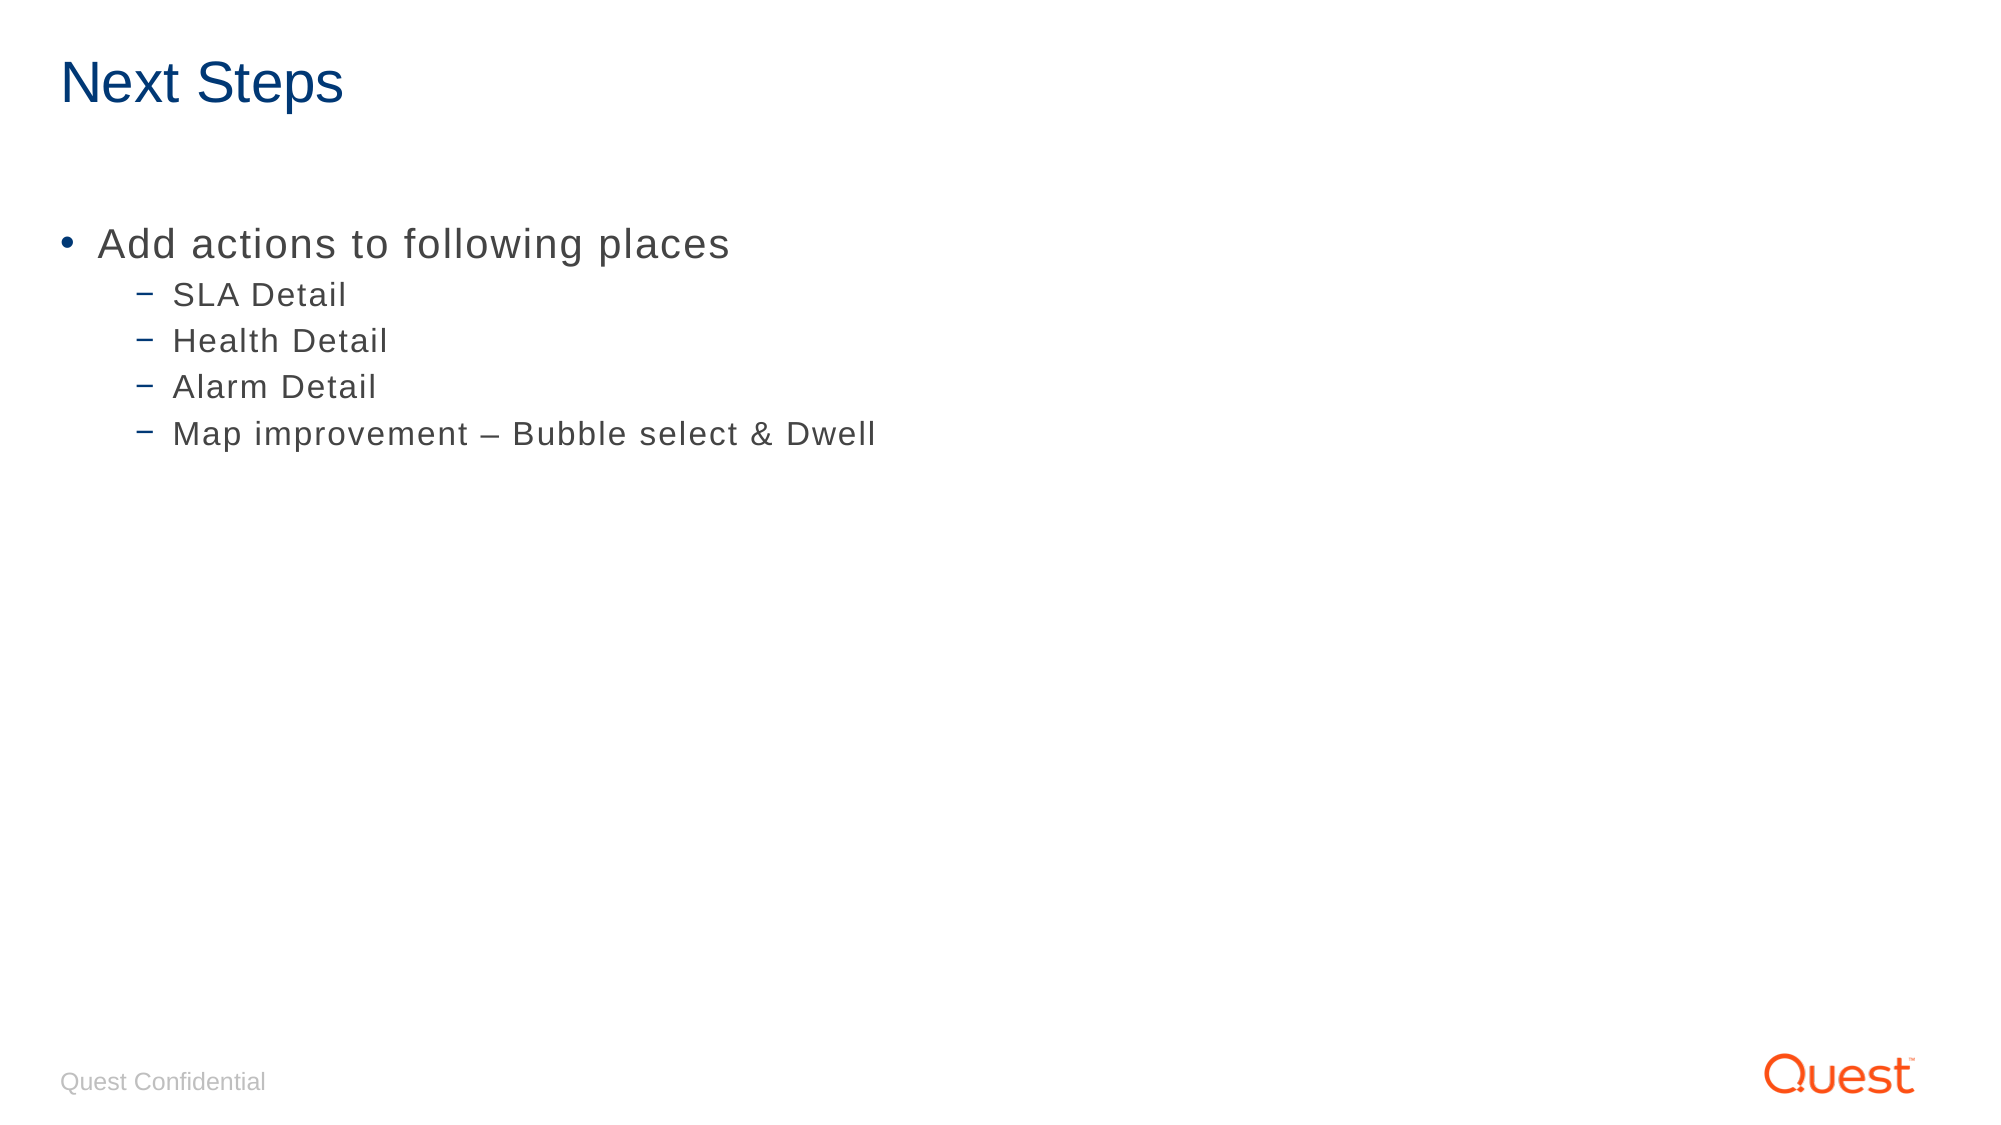

Next Steps
Add actions to following places
SLA Detail
Health Detail
Alarm Detail
Map improvement – Bubble select & Dwell